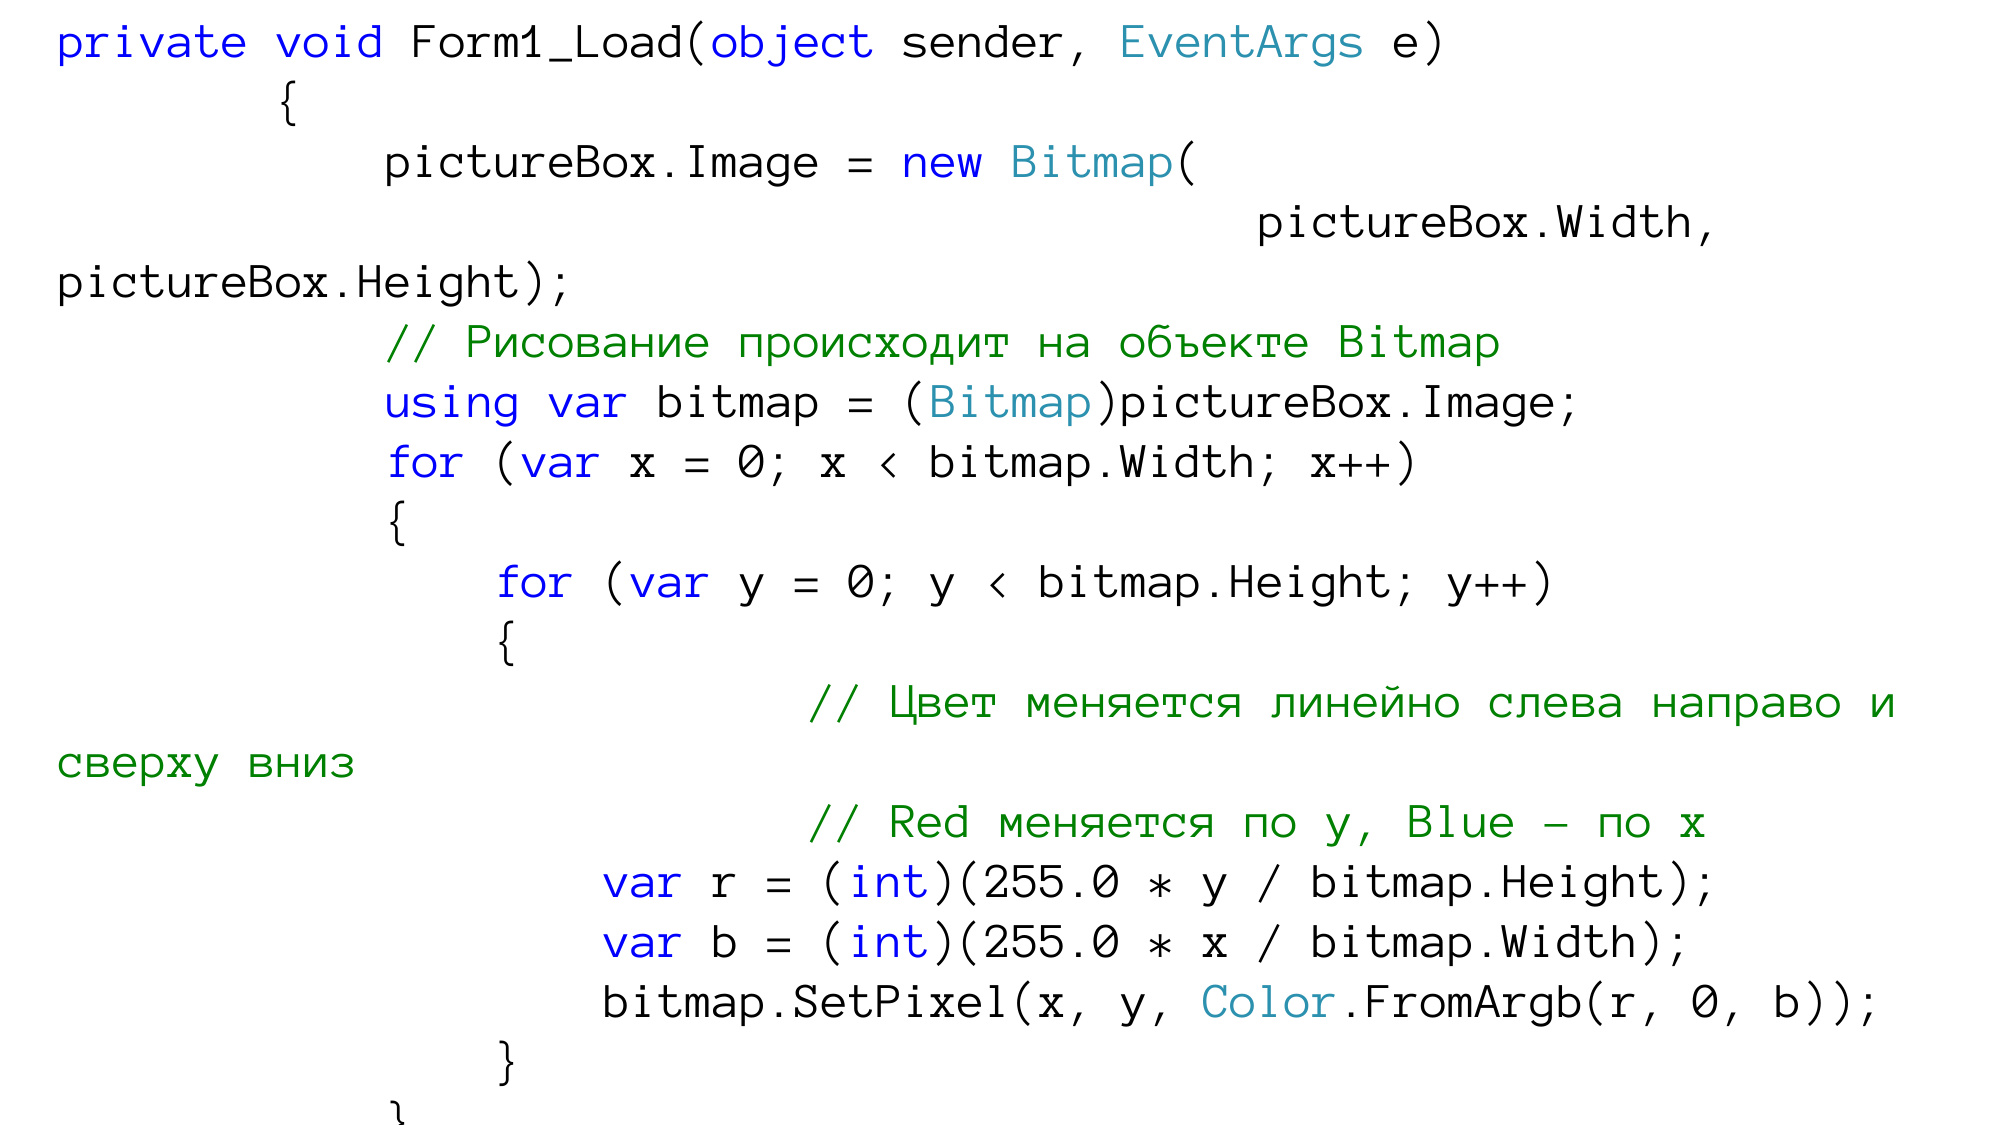

private void Form1_Load(object sender, EventArgs e)
        {
            pictureBox.Image = new Bitmap(
								pictureBox.Width, pictureBox.Height);
            // Рисование происходит на объекте Bitmap
            using var bitmap = (Bitmap)pictureBox.Image;
            for (var x = 0; x < bitmap.Width; x++)
            {
                for (var y = 0; y < bitmap.Height; y++)
                {
					// Цвет меняется линейно слева направо и сверху вниз
					// Red меняется по y, Blue – по x
                    var r = (int)(255.0 * y / bitmap.Height);
                    var b = (int)(255.0 * x / bitmap.Width);
                    bitmap.SetPixel(x, y, Color.FromArgb(r, 0, b));
                }
            }
        }